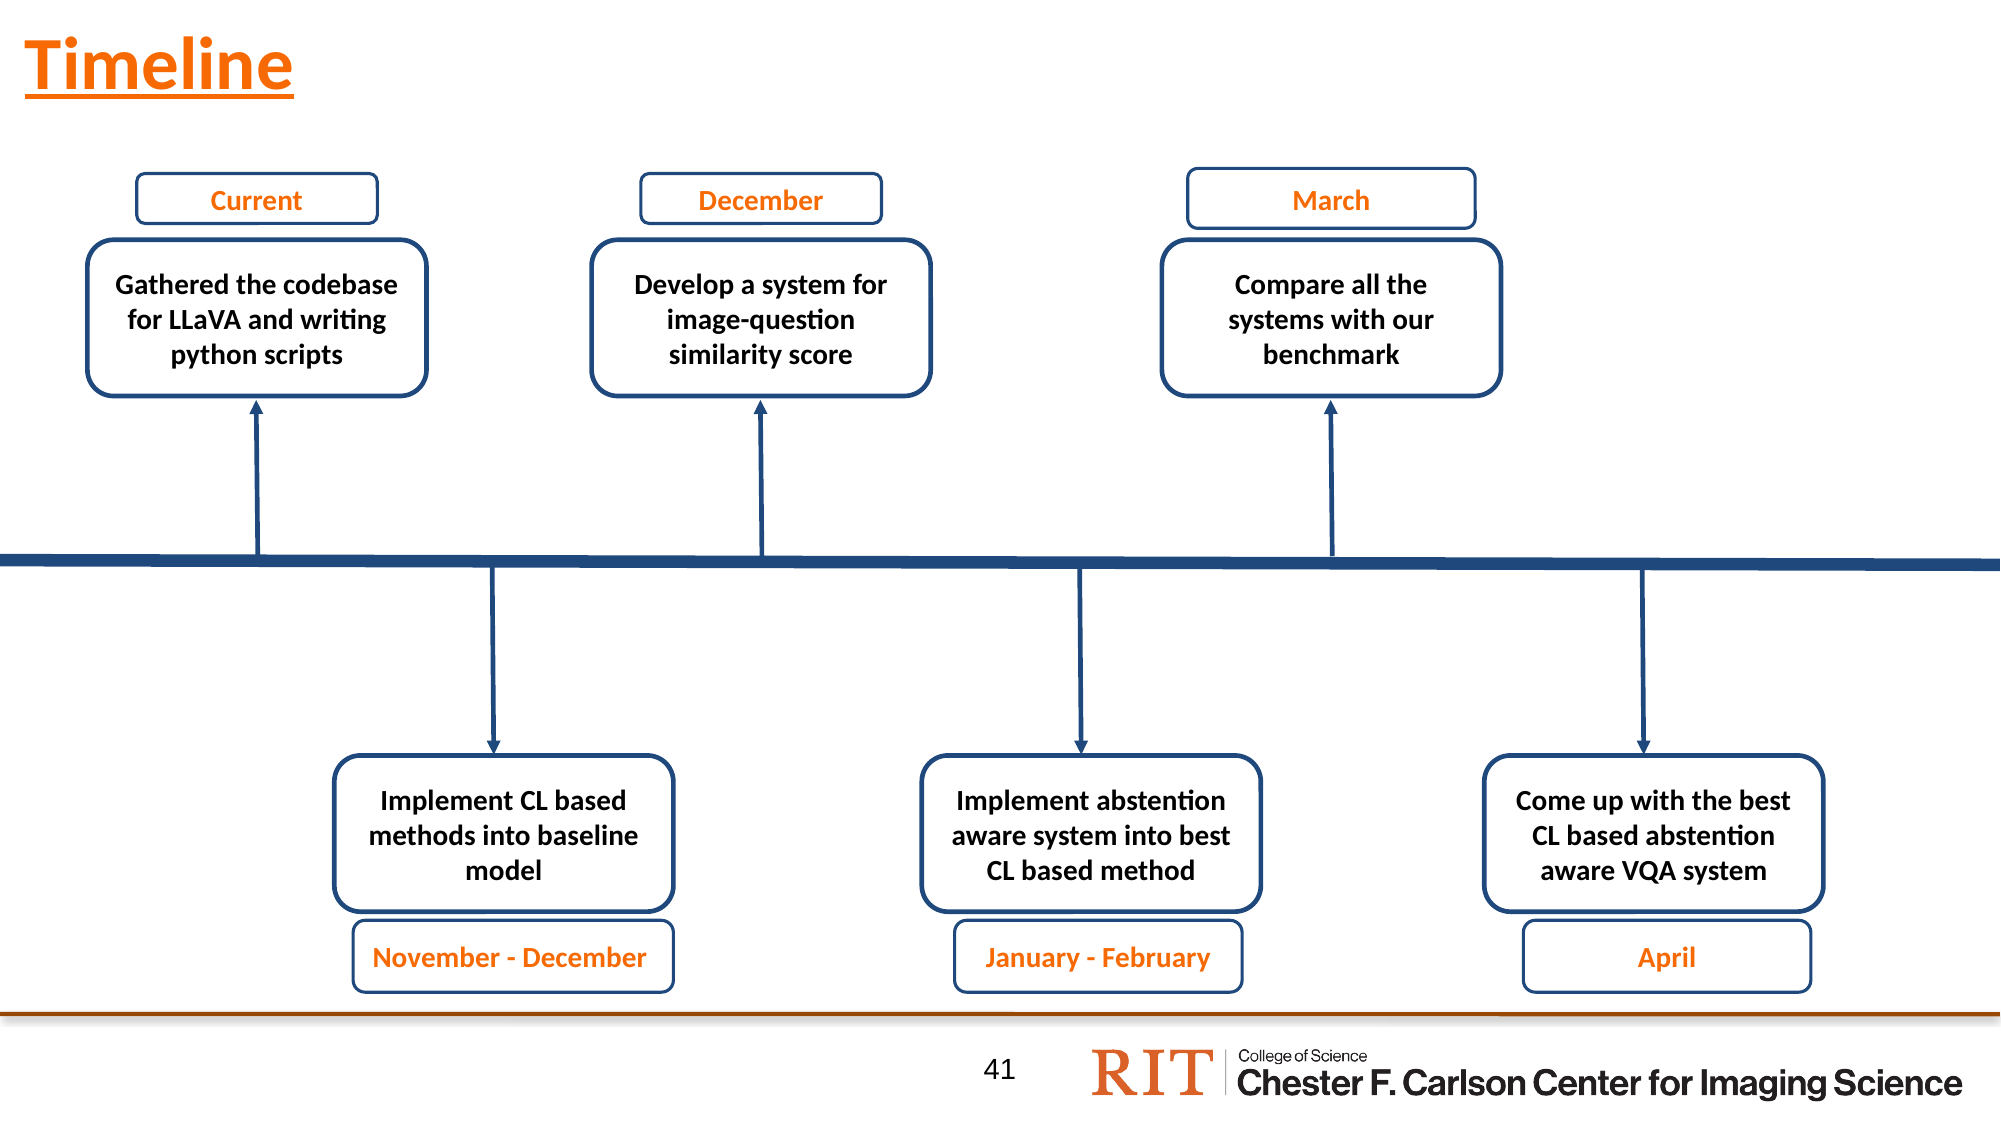

# Timeline
March
Current
December
Gathered the codebase for LLaVA and writing python scripts
Develop a system for image-question similarity score
Compare all the systems with our benchmark
Implement CL based methods into baseline model
Implement abstention aware system into best CL based method
Come up with the best CL based abstention aware VQA system
November - December
January - February
April
41